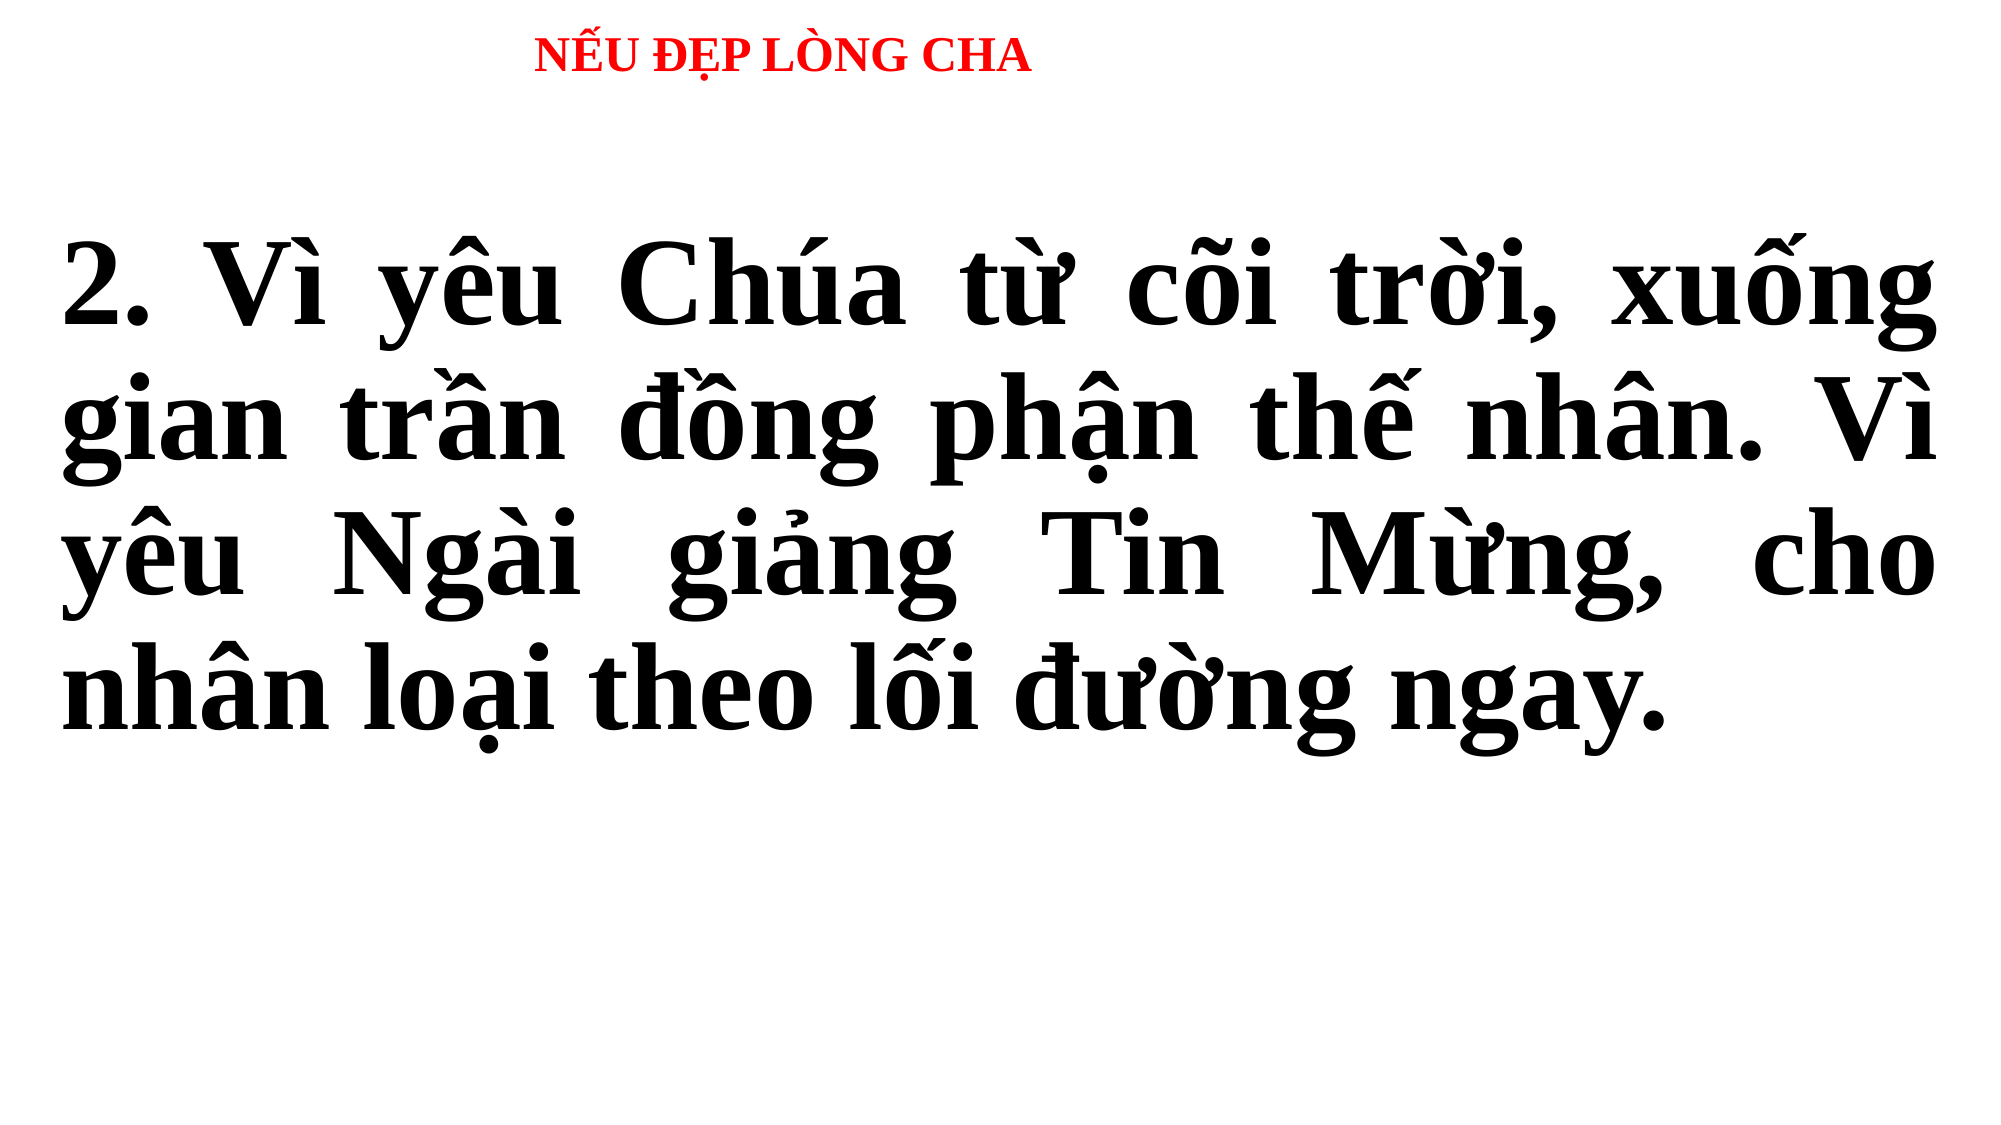

# NẾU ĐẸP LÒNG CHA
2. Vì yêu Chúa từ cõi trời, xuống gian trần đồng phận thế nhân. Vì yêu Ngài giảng Tin Mừng, cho nhân loại theo lối đường ngay.